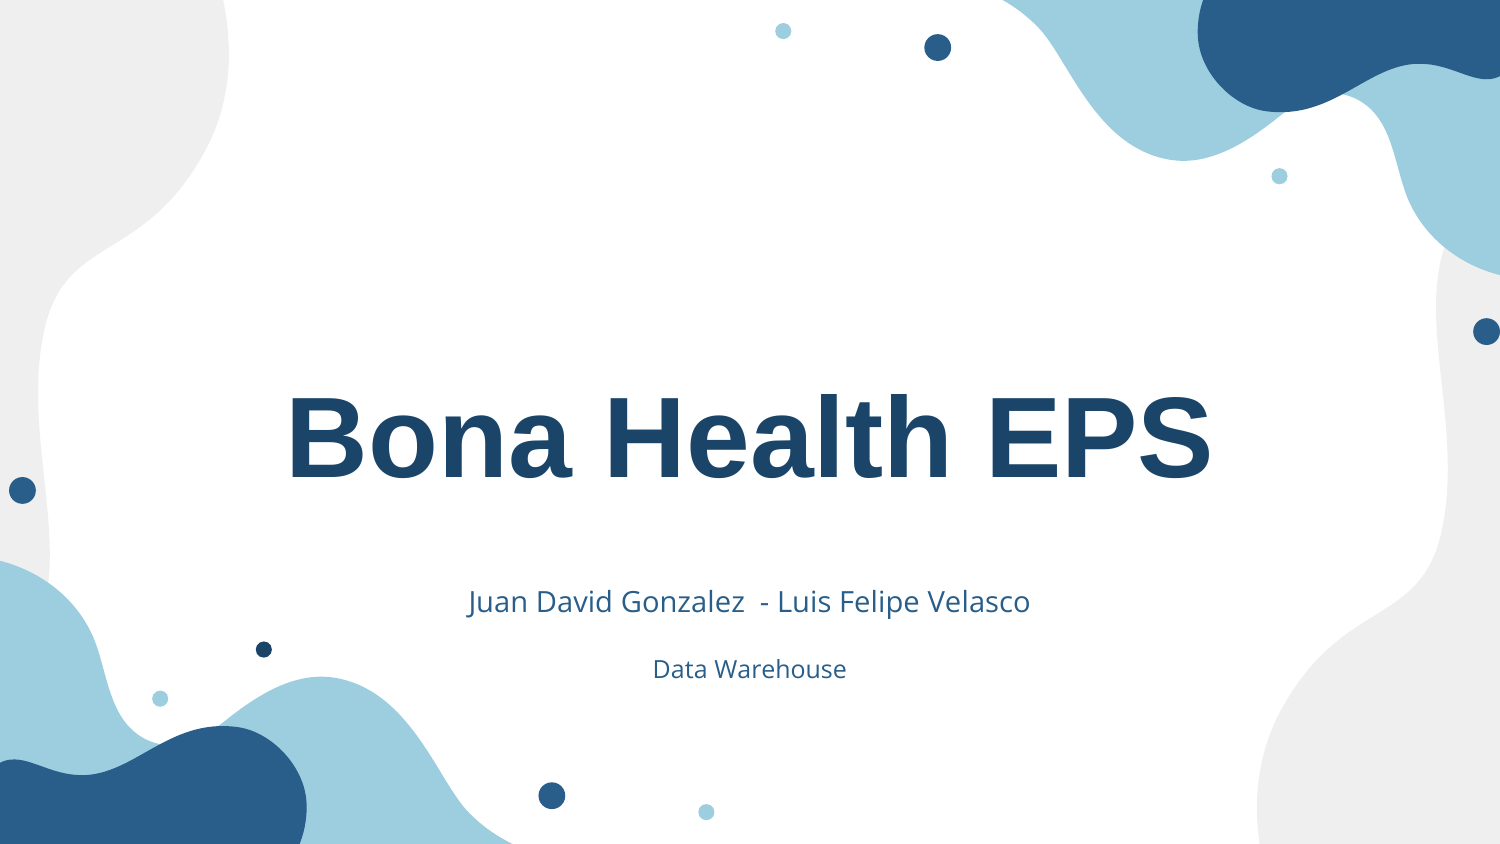

# Bona Health EPS
Juan David Gonzalez  - Luis Felipe Velasco

Data Warehouse